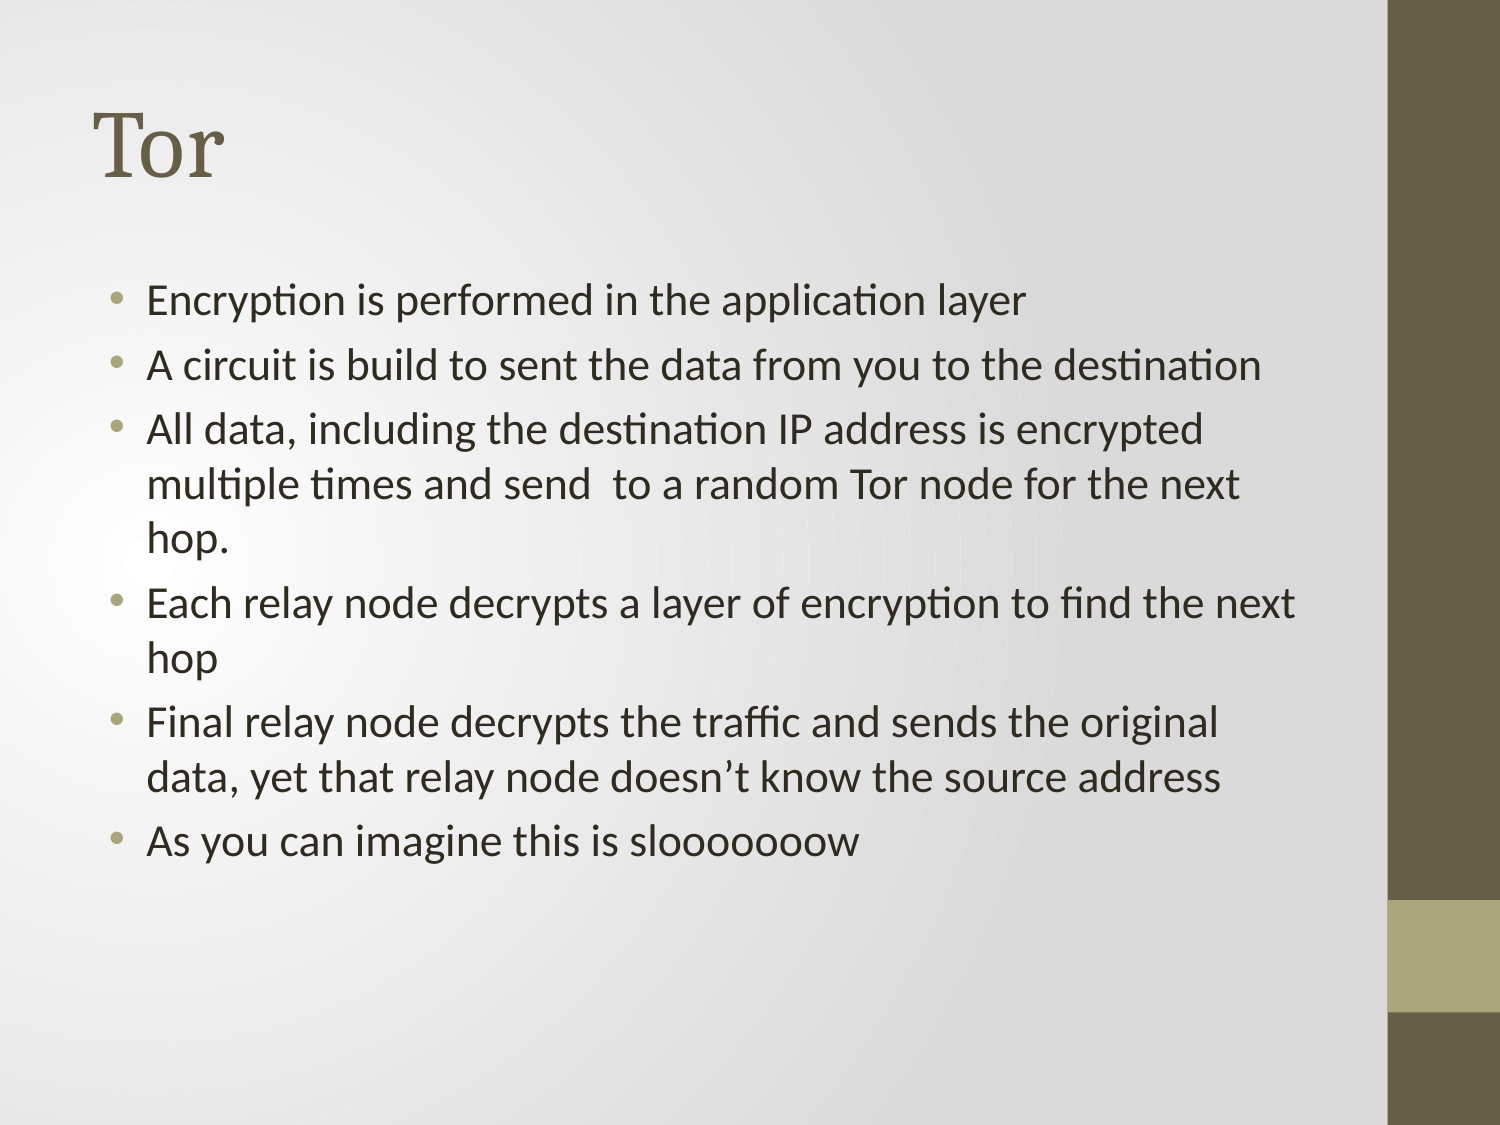

# Tor
Encryption is performed in the application layer
A circuit is build to sent the data from you to the destination
All data, including the destination IP address is encrypted multiple times and send  to a random Tor node for the next hop.
Each relay node decrypts a layer of encryption to find the next hop
Final relay node decrypts the traffic and sends the original data, yet that relay node doesn’t know the source address
As you can imagine this is slooooooow